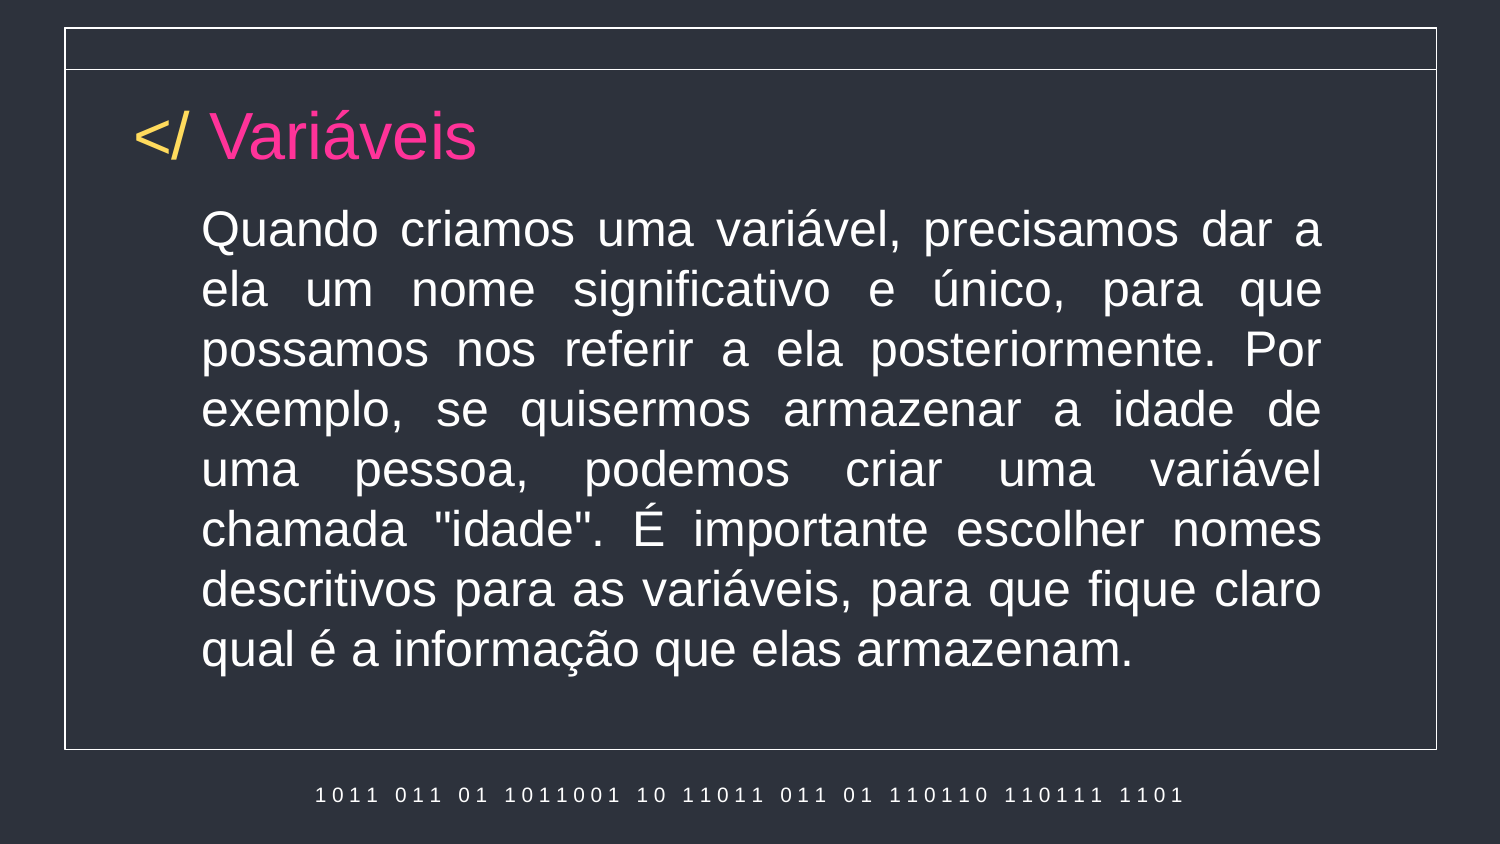

# </ Variáveis
Quando criamos uma variável, precisamos dar a ela um nome significativo e único, para que possamos nos referir a ela posteriormente. Por exemplo, se quisermos armazenar a idade de uma pessoa, podemos criar uma variável chamada "idade". É importante escolher nomes descritivos para as variáveis, para que fique claro qual é a informação que elas armazenam.